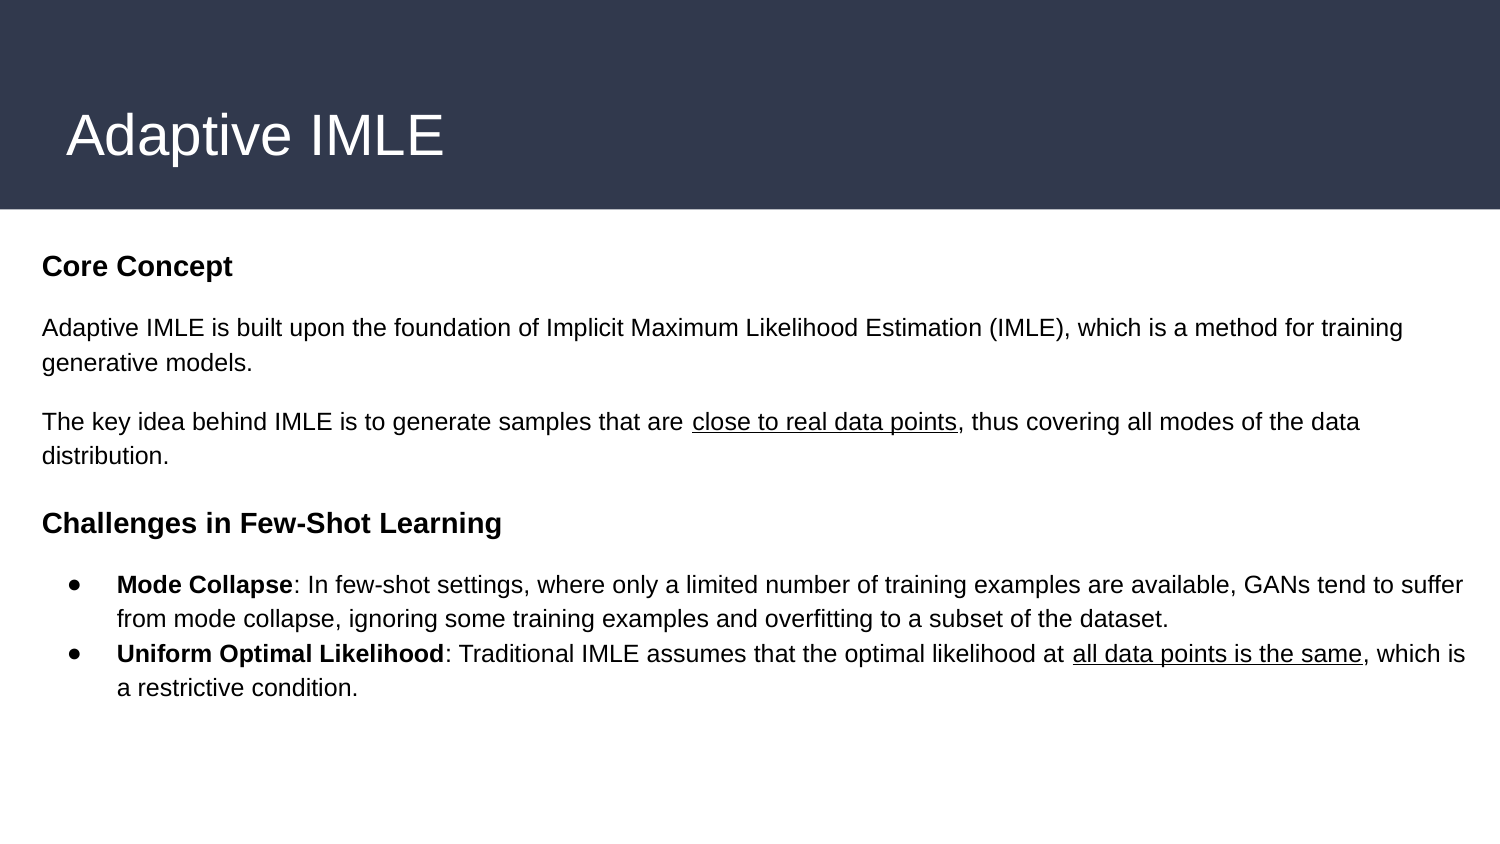

# Adaptive IMLE
Core Concept
Adaptive IMLE is built upon the foundation of Implicit Maximum Likelihood Estimation (IMLE), which is a method for training generative models.
The key idea behind IMLE is to generate samples that are close to real data points, thus covering all modes of the data distribution.
Challenges in Few-Shot Learning
Mode Collapse: In few-shot settings, where only a limited number of training examples are available, GANs tend to suffer from mode collapse, ignoring some training examples and overfitting to a subset of the dataset.
Uniform Optimal Likelihood: Traditional IMLE assumes that the optimal likelihood at all data points is the same, which is a restrictive condition.